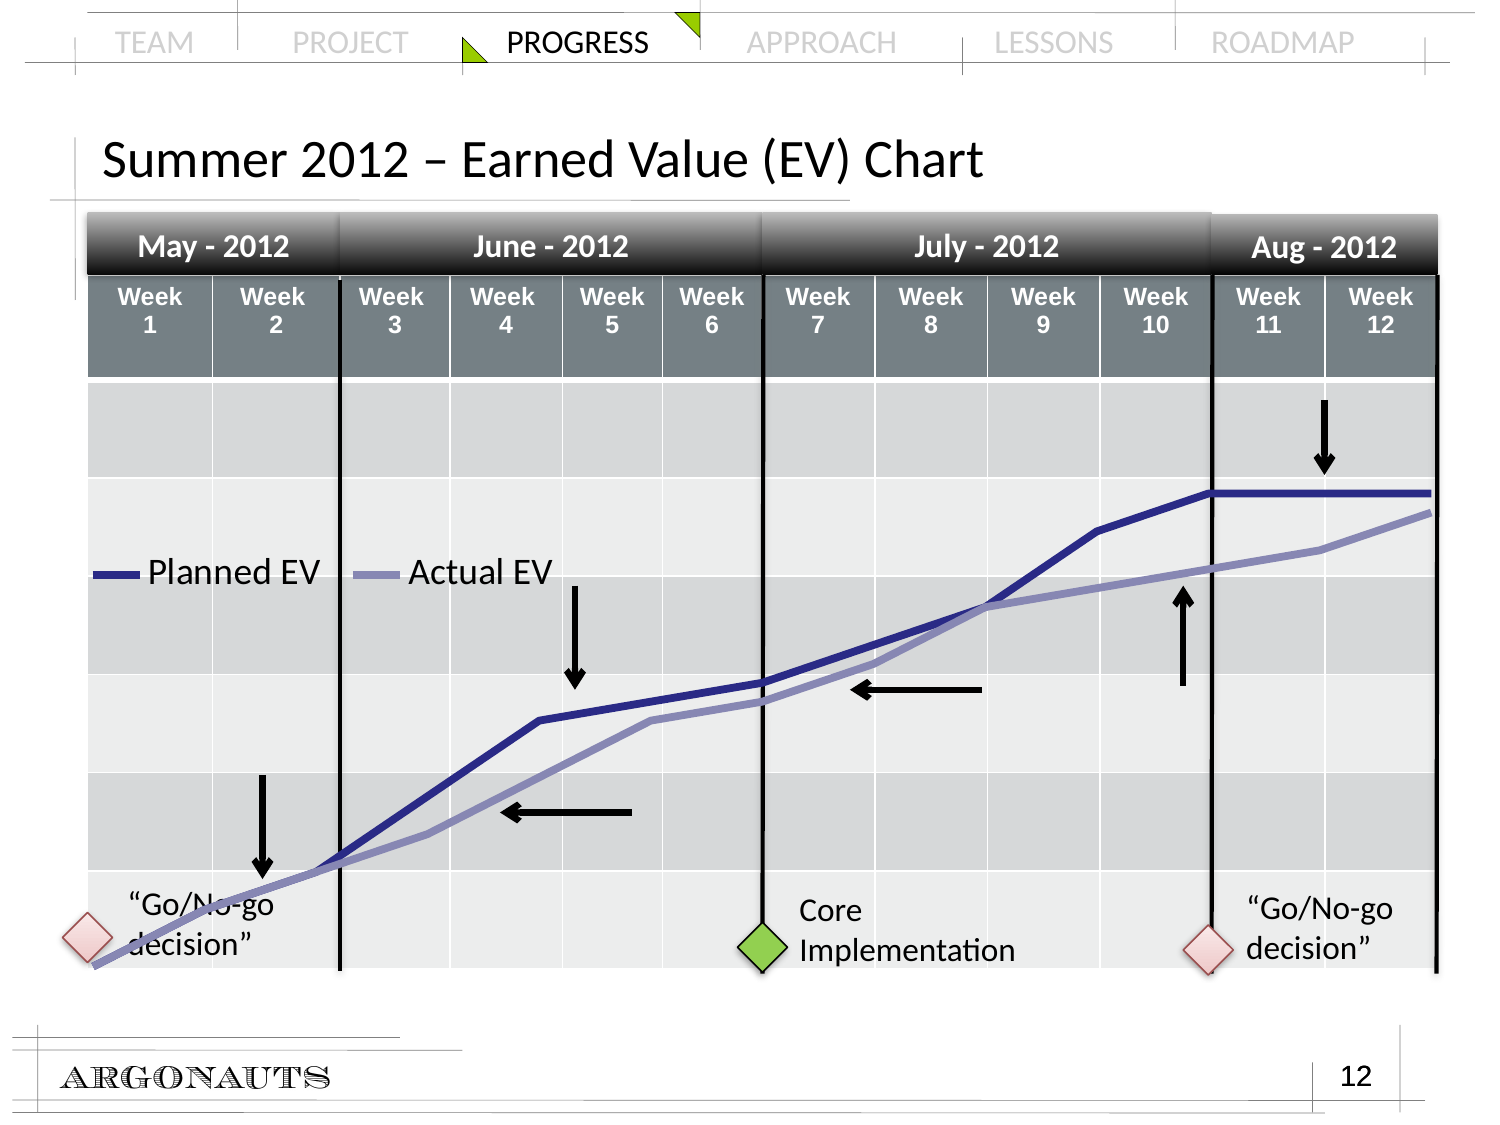

# Summer 2012 – Earned Value (EV) Chart
May - 2012
June - 2012
July - 2012
Aug - 2012
| Week 1 | Week 2 | Week 3 | Week 4 | Week 5 | Week 6 | Week 7 | Week 8 | Week 9 | Week 10 | Week 11 | Week 12 |
| --- | --- | --- | --- | --- | --- | --- | --- | --- | --- | --- | --- |
|  |  |  |  |  |  |  |  |  |  |  |  |
|  |  |  |  |  |  |  |  |  |  |  |  |
|  |  |  |  |  |  |  |  |  |  |  |  |
|  |  |  |  |  |  |  |  |  |  |  |  |
|  |  |  |  |  |  |  |  |  |  |  |  |
|  |  |  |  |  |  |  |  |  |  |  |  |

### Chart

| Category | Planned EV | Actual EV |
|---|---|---|
“Go/No-go decision”
“Go/No-go decision”
Core Implementation

12
12